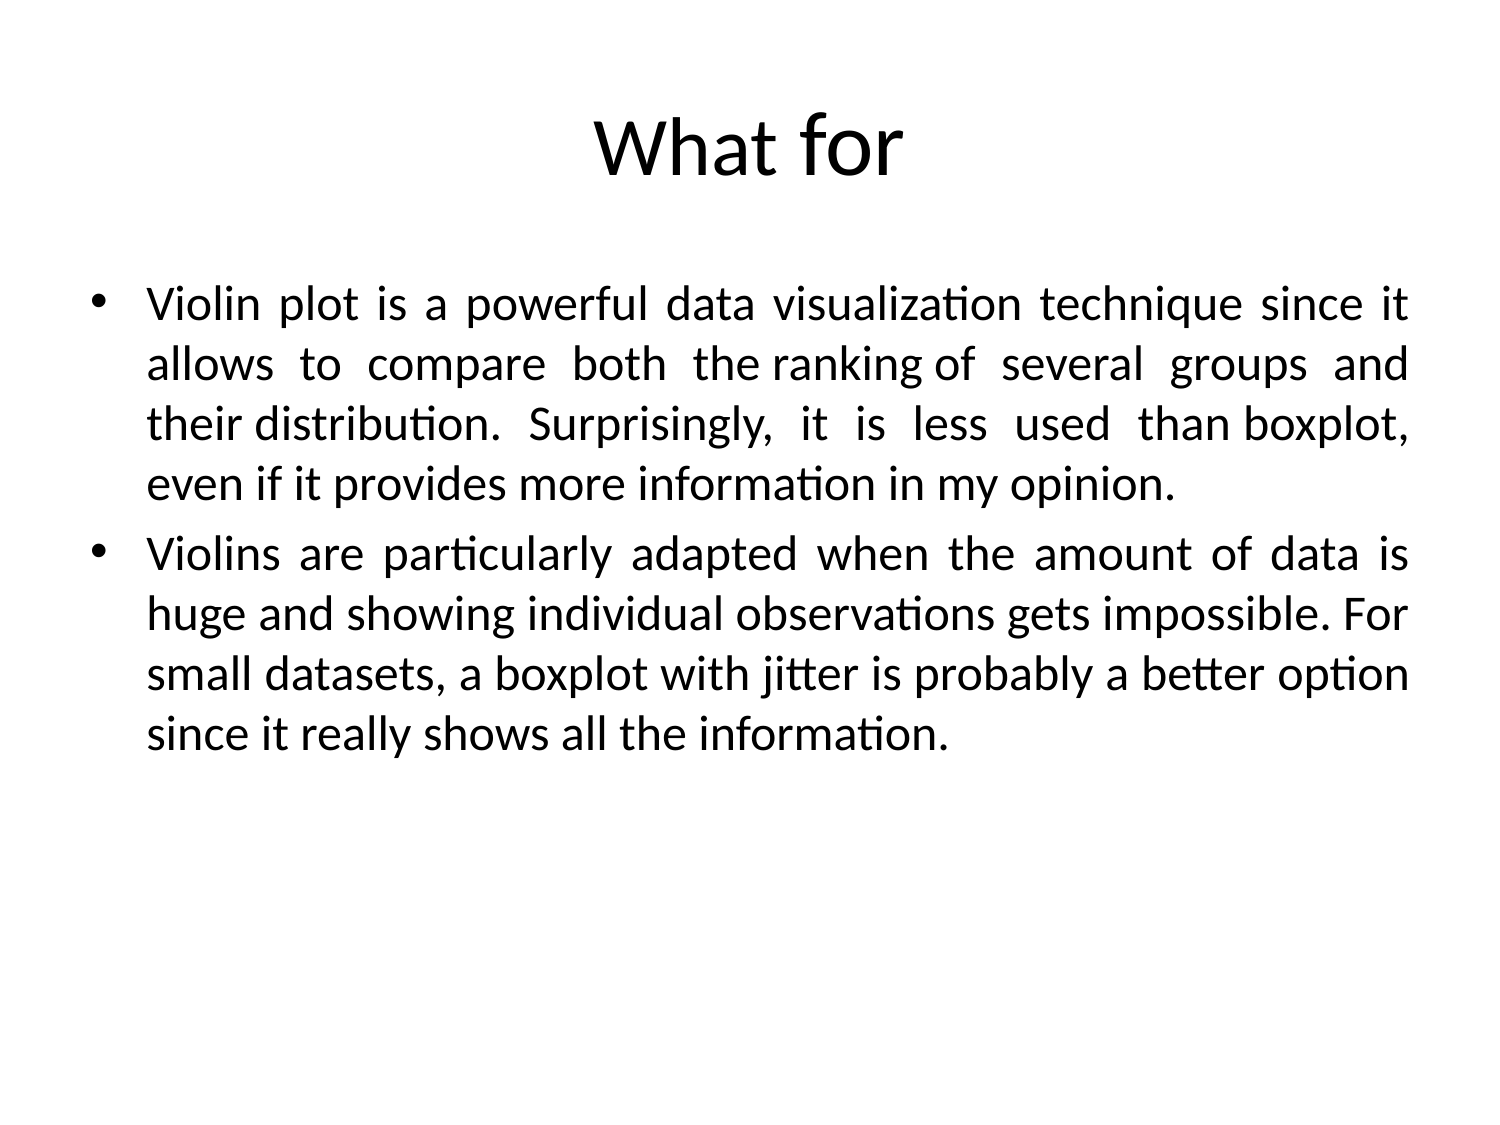

# What for
Violin plot is a powerful data visualization technique since it allows to compare both the ranking of several groups and their distribution. Surprisingly, it is less used than boxplot, even if it provides more information in my opinion.
Violins are particularly adapted when the amount of data is huge and showing individual observations gets impossible. For small datasets, a boxplot with jitter is probably a better option since it really shows all the information.